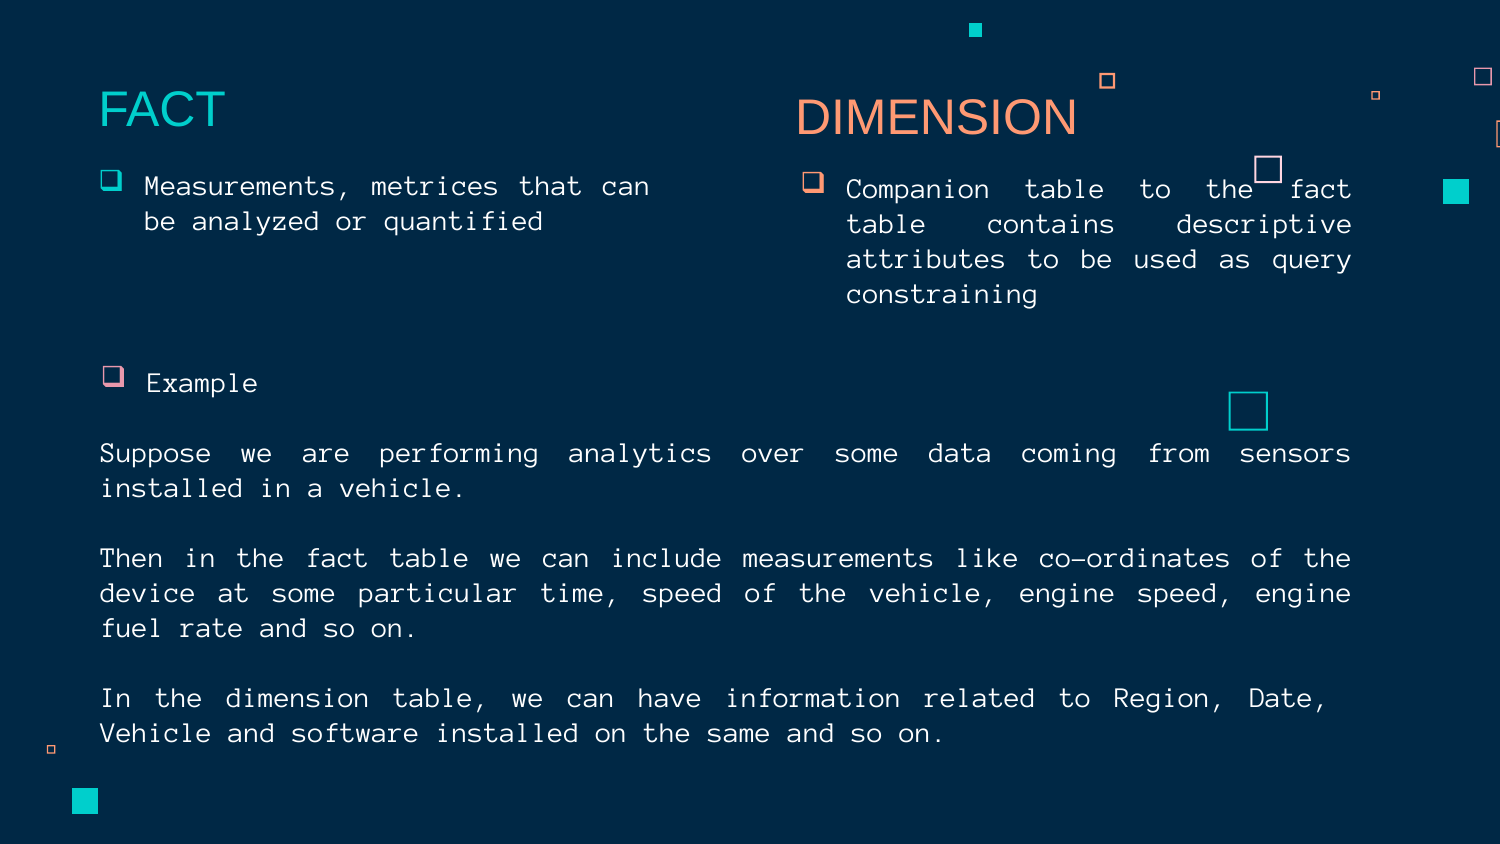

# FACT
DIMENSION
Measurements, metrices that can be analyzed or quantified

Companion table to the fact table contains descriptive attributes to be used as query constraining

Example

Suppose we are performing analytics over some data coming from sensors installed in a vehicle.

Then in the fact table we can include measurements like co-ordinates of the device at some particular time, speed of the vehicle, engine speed, engine fuel rate and so on.

In the dimension table, we can have information related to Region, Date,  Vehicle and software installed on the same and so on.